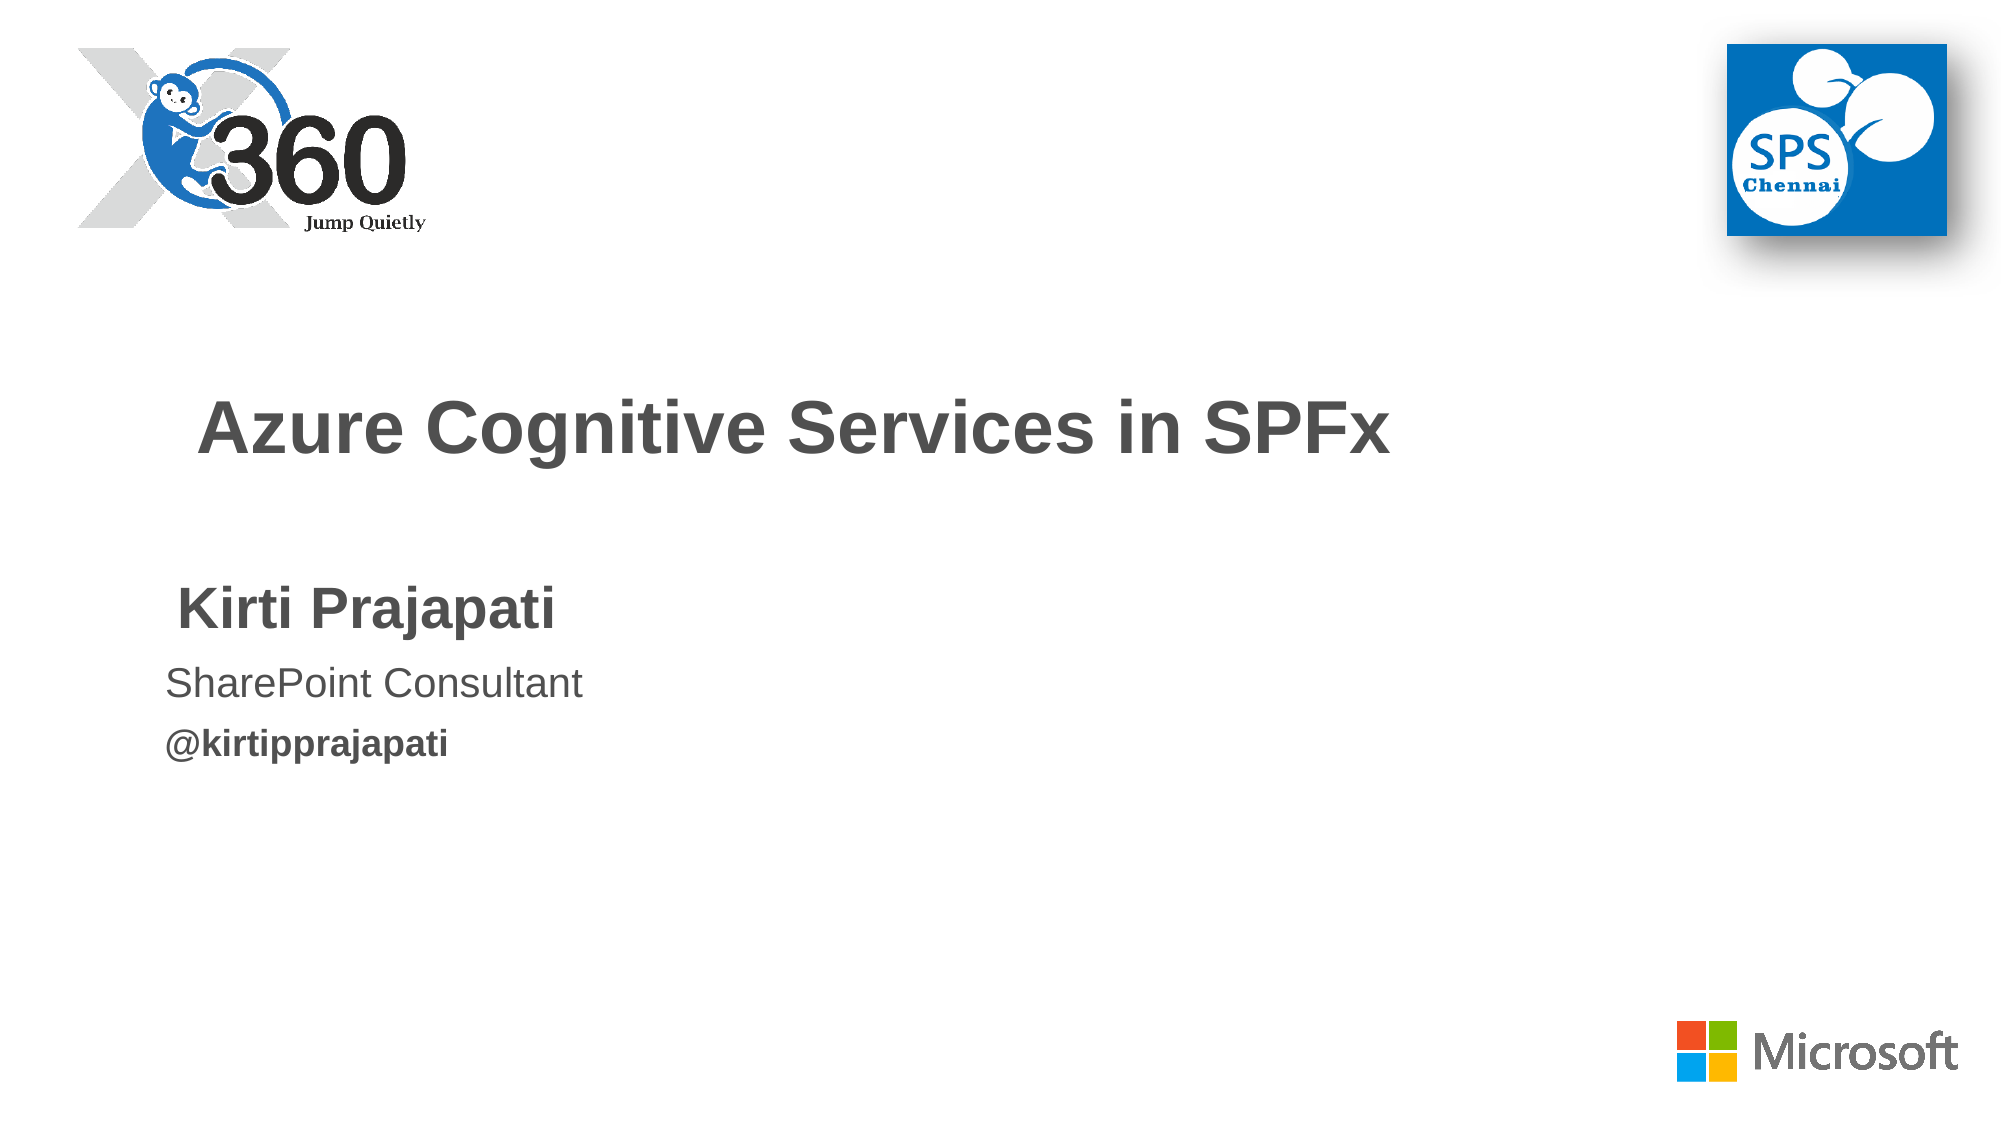

Azure Cognitive Services in SPFx
Kirti Prajapati
SharePoint Consultant
@kirtipprajapati